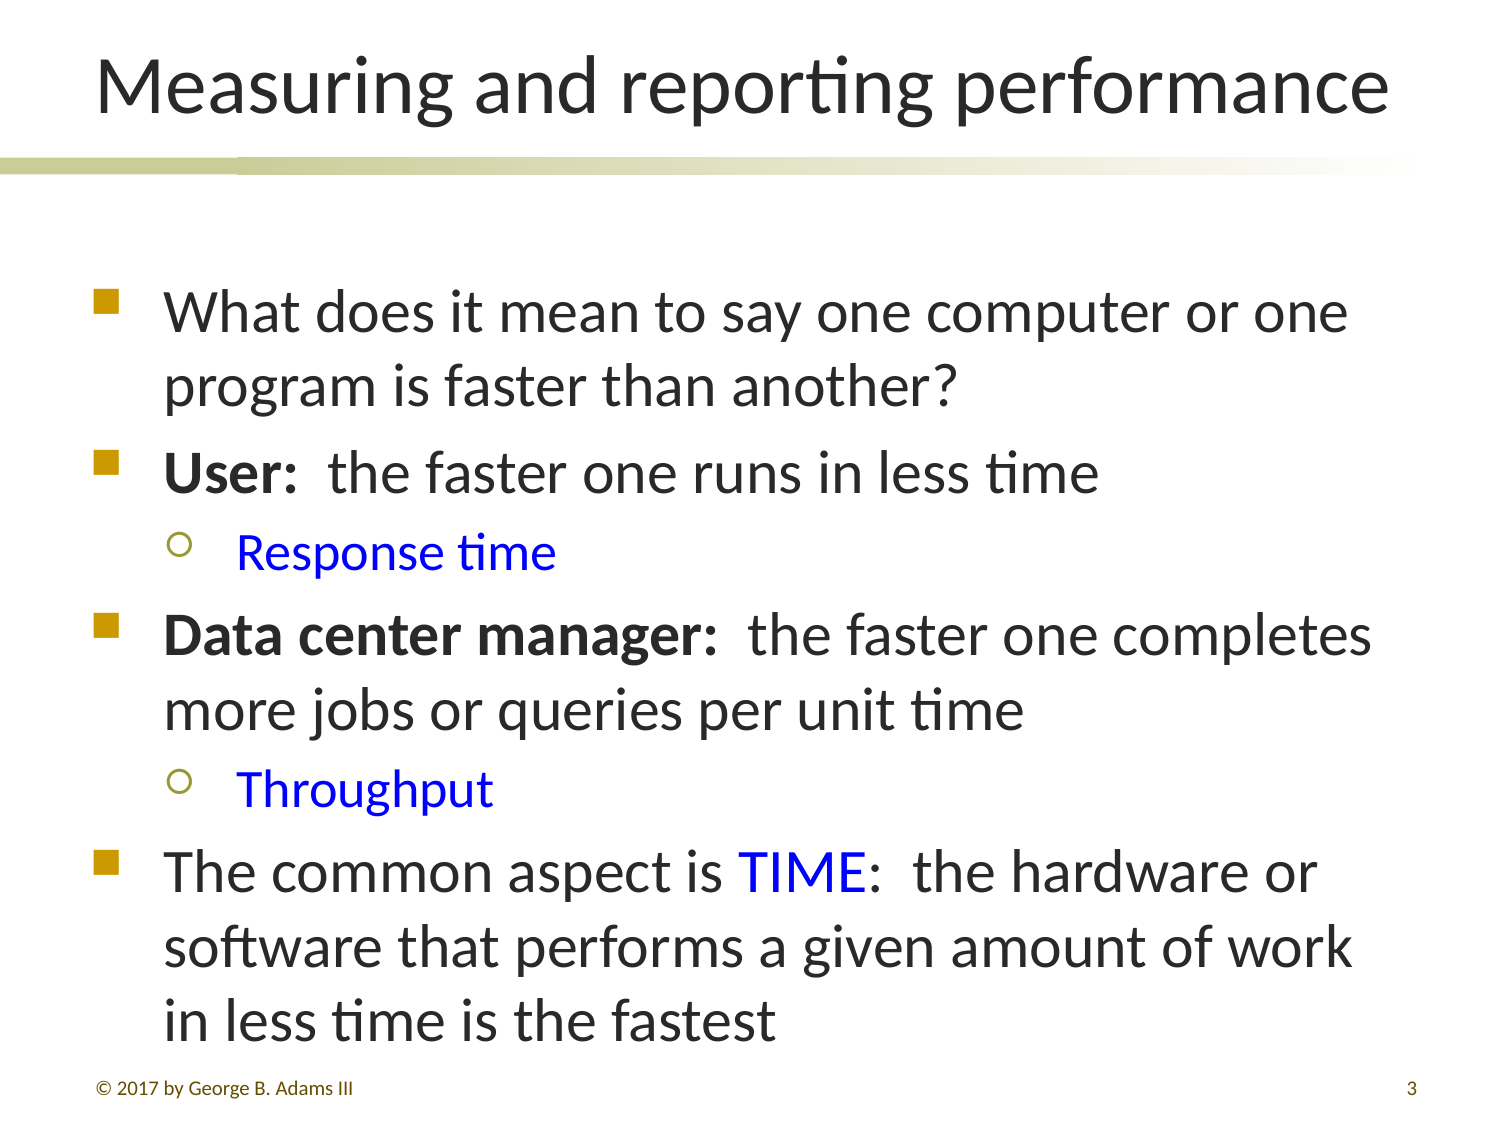

# Measuring and reporting performance
What does it mean to say one computer or one program is faster than another?
User:  the faster one runs in less time
Response time
Data center manager:  the faster one completes more jobs or queries per unit time
Throughput
The common aspect is TIME:  the hardware or software that performs a given amount of work in less time is the fastest

© 2017 by George B. Adams III
3